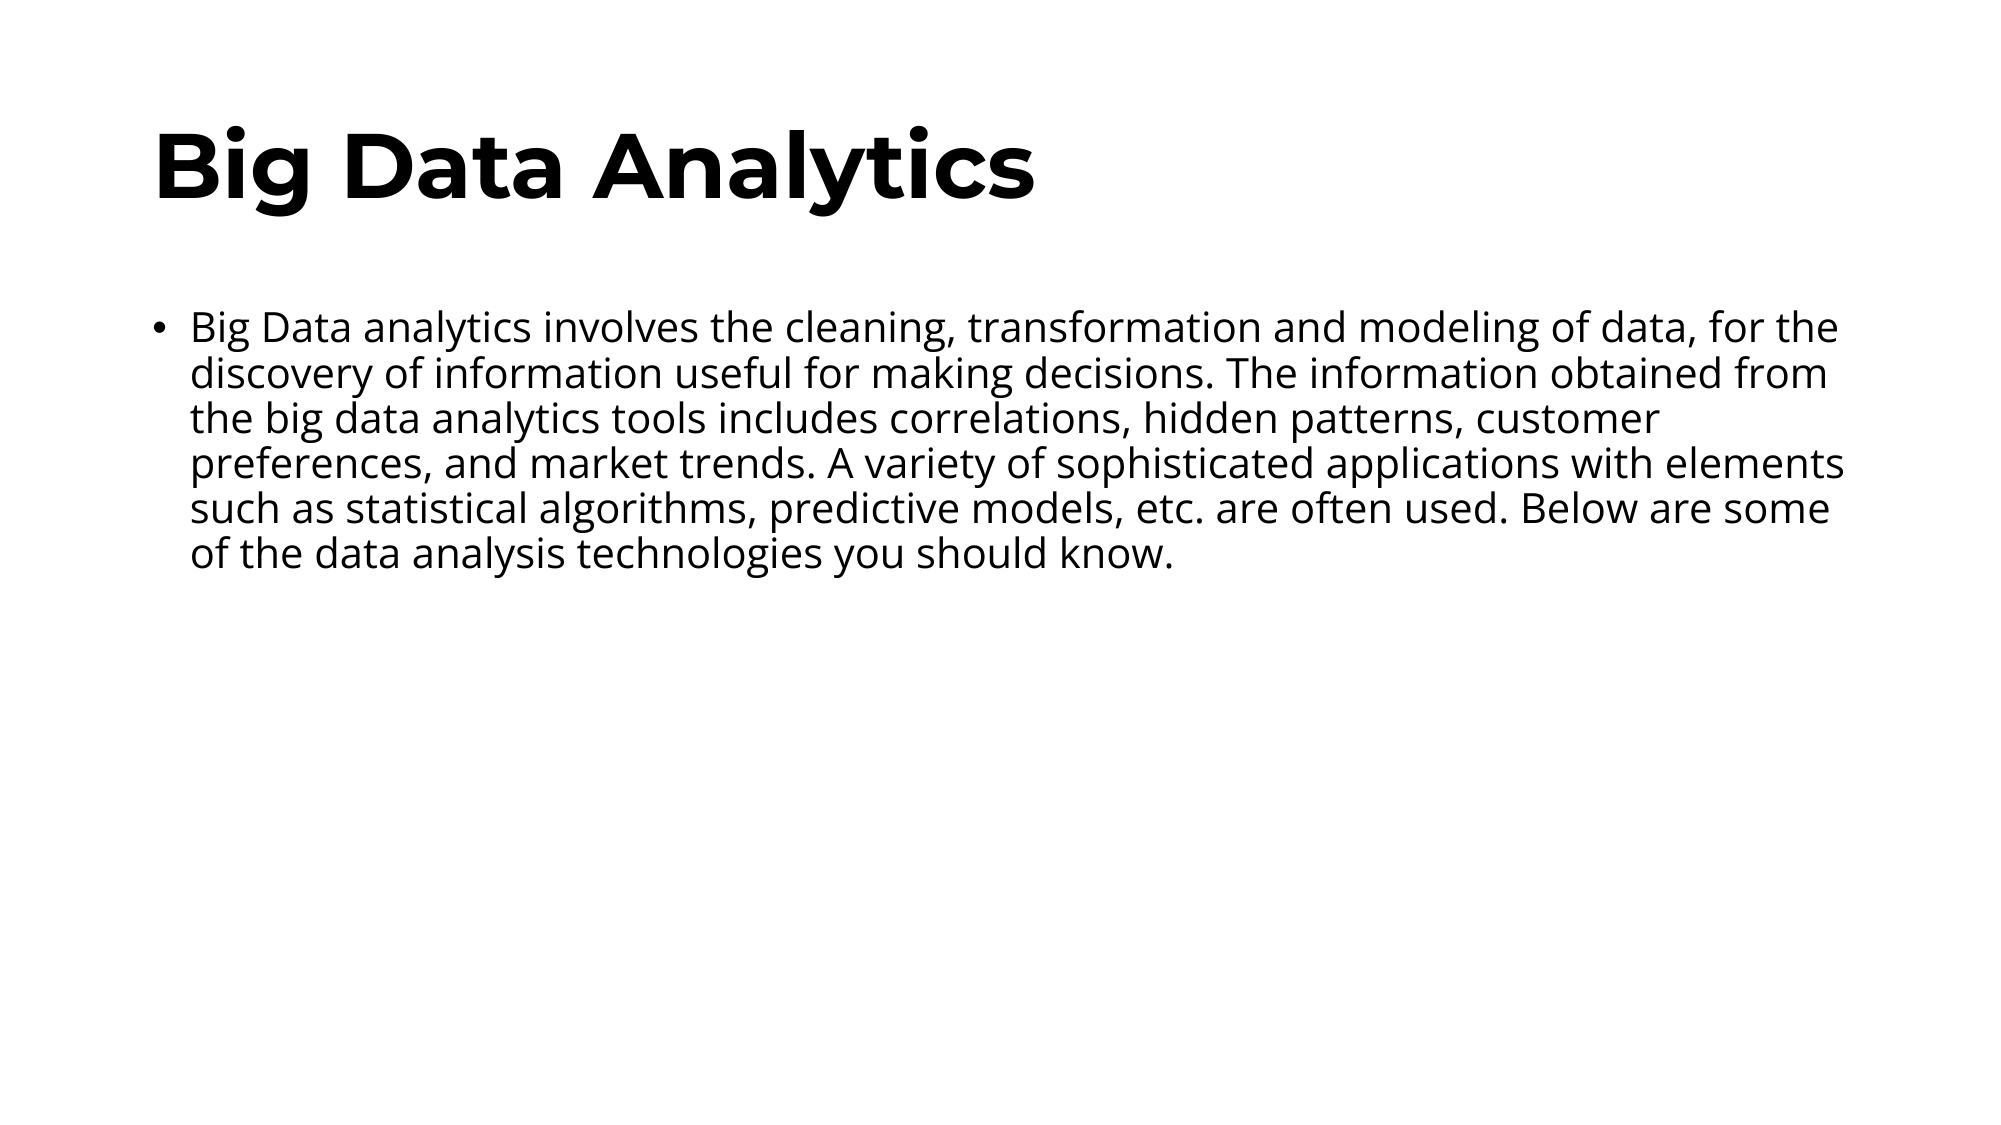

# Big Data Analytics
Big Data analytics involves the cleaning, transformation and modeling of data, for the discovery of information useful for making decisions. The information obtained from the big data analytics tools includes correlations, hidden patterns, customer preferences, and market trends. A variety of sophisticated applications with elements such as statistical algorithms, predictive models, etc. are often used. Below are some of the data analysis technologies you should know.